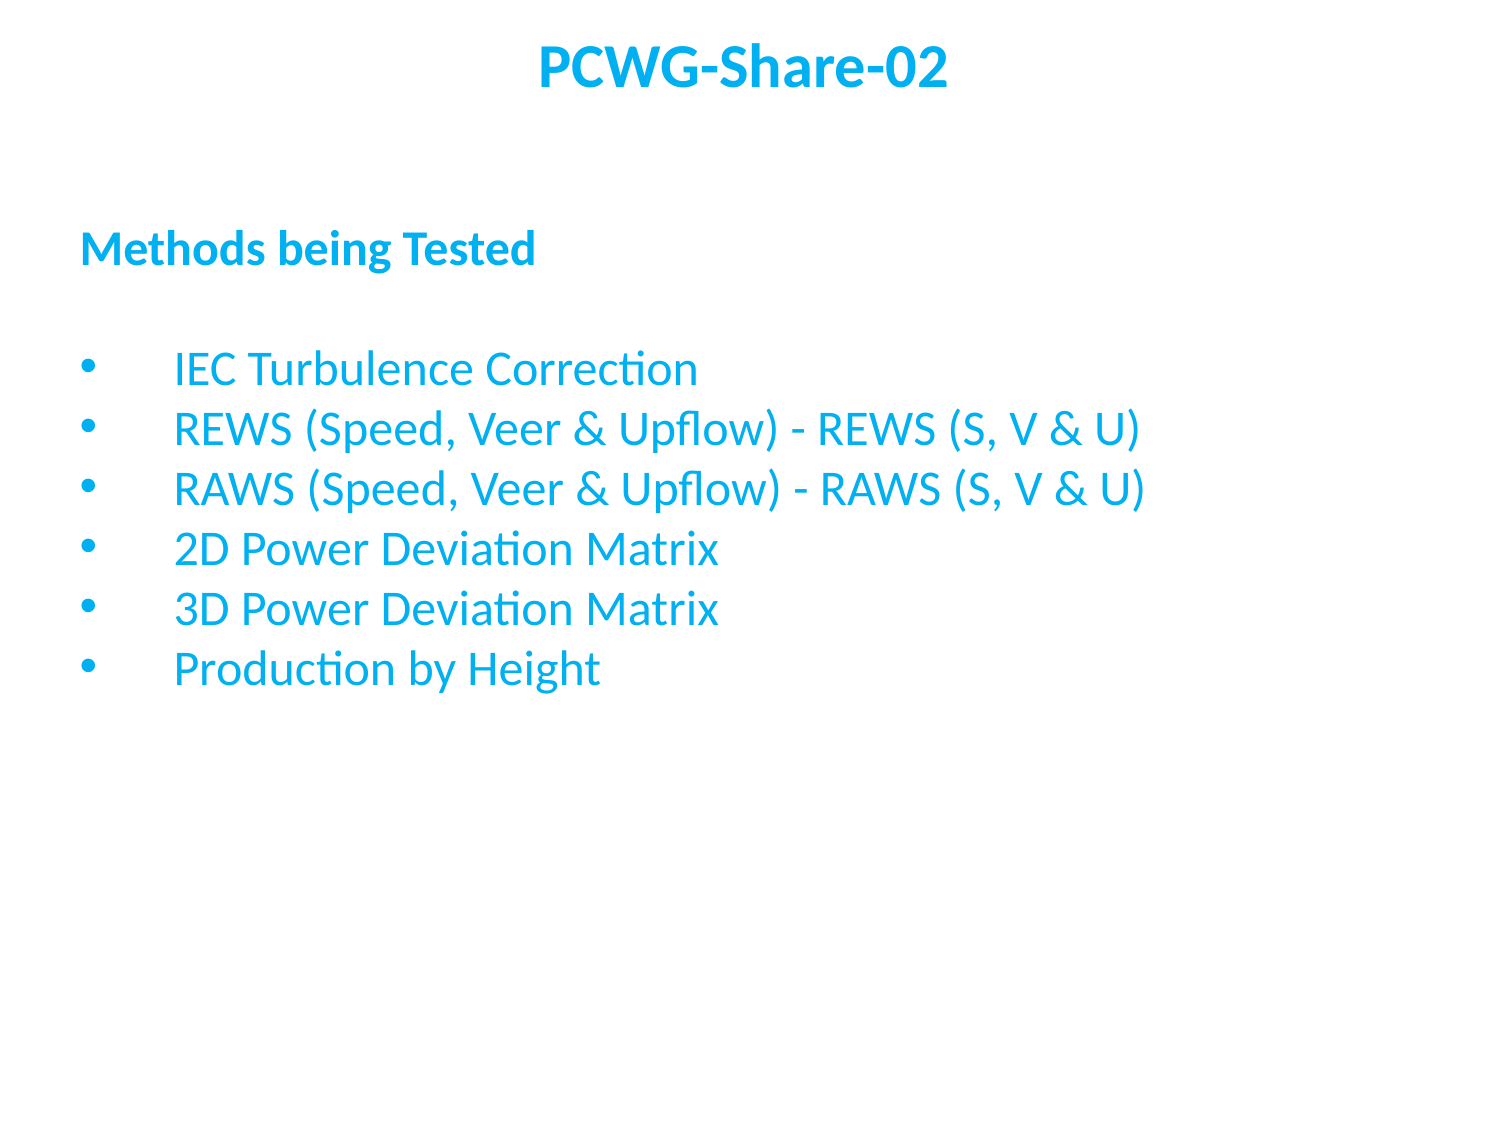

PCWG-Share-02
Methods being Tested

IEC Turbulence Correction
REWS (Speed, Veer & Upflow) - REWS (S, V & U)
RAWS (Speed, Veer & Upflow) - RAWS (S, V & U)
2D Power Deviation Matrix
3D Power Deviation Matrix
Production by Height